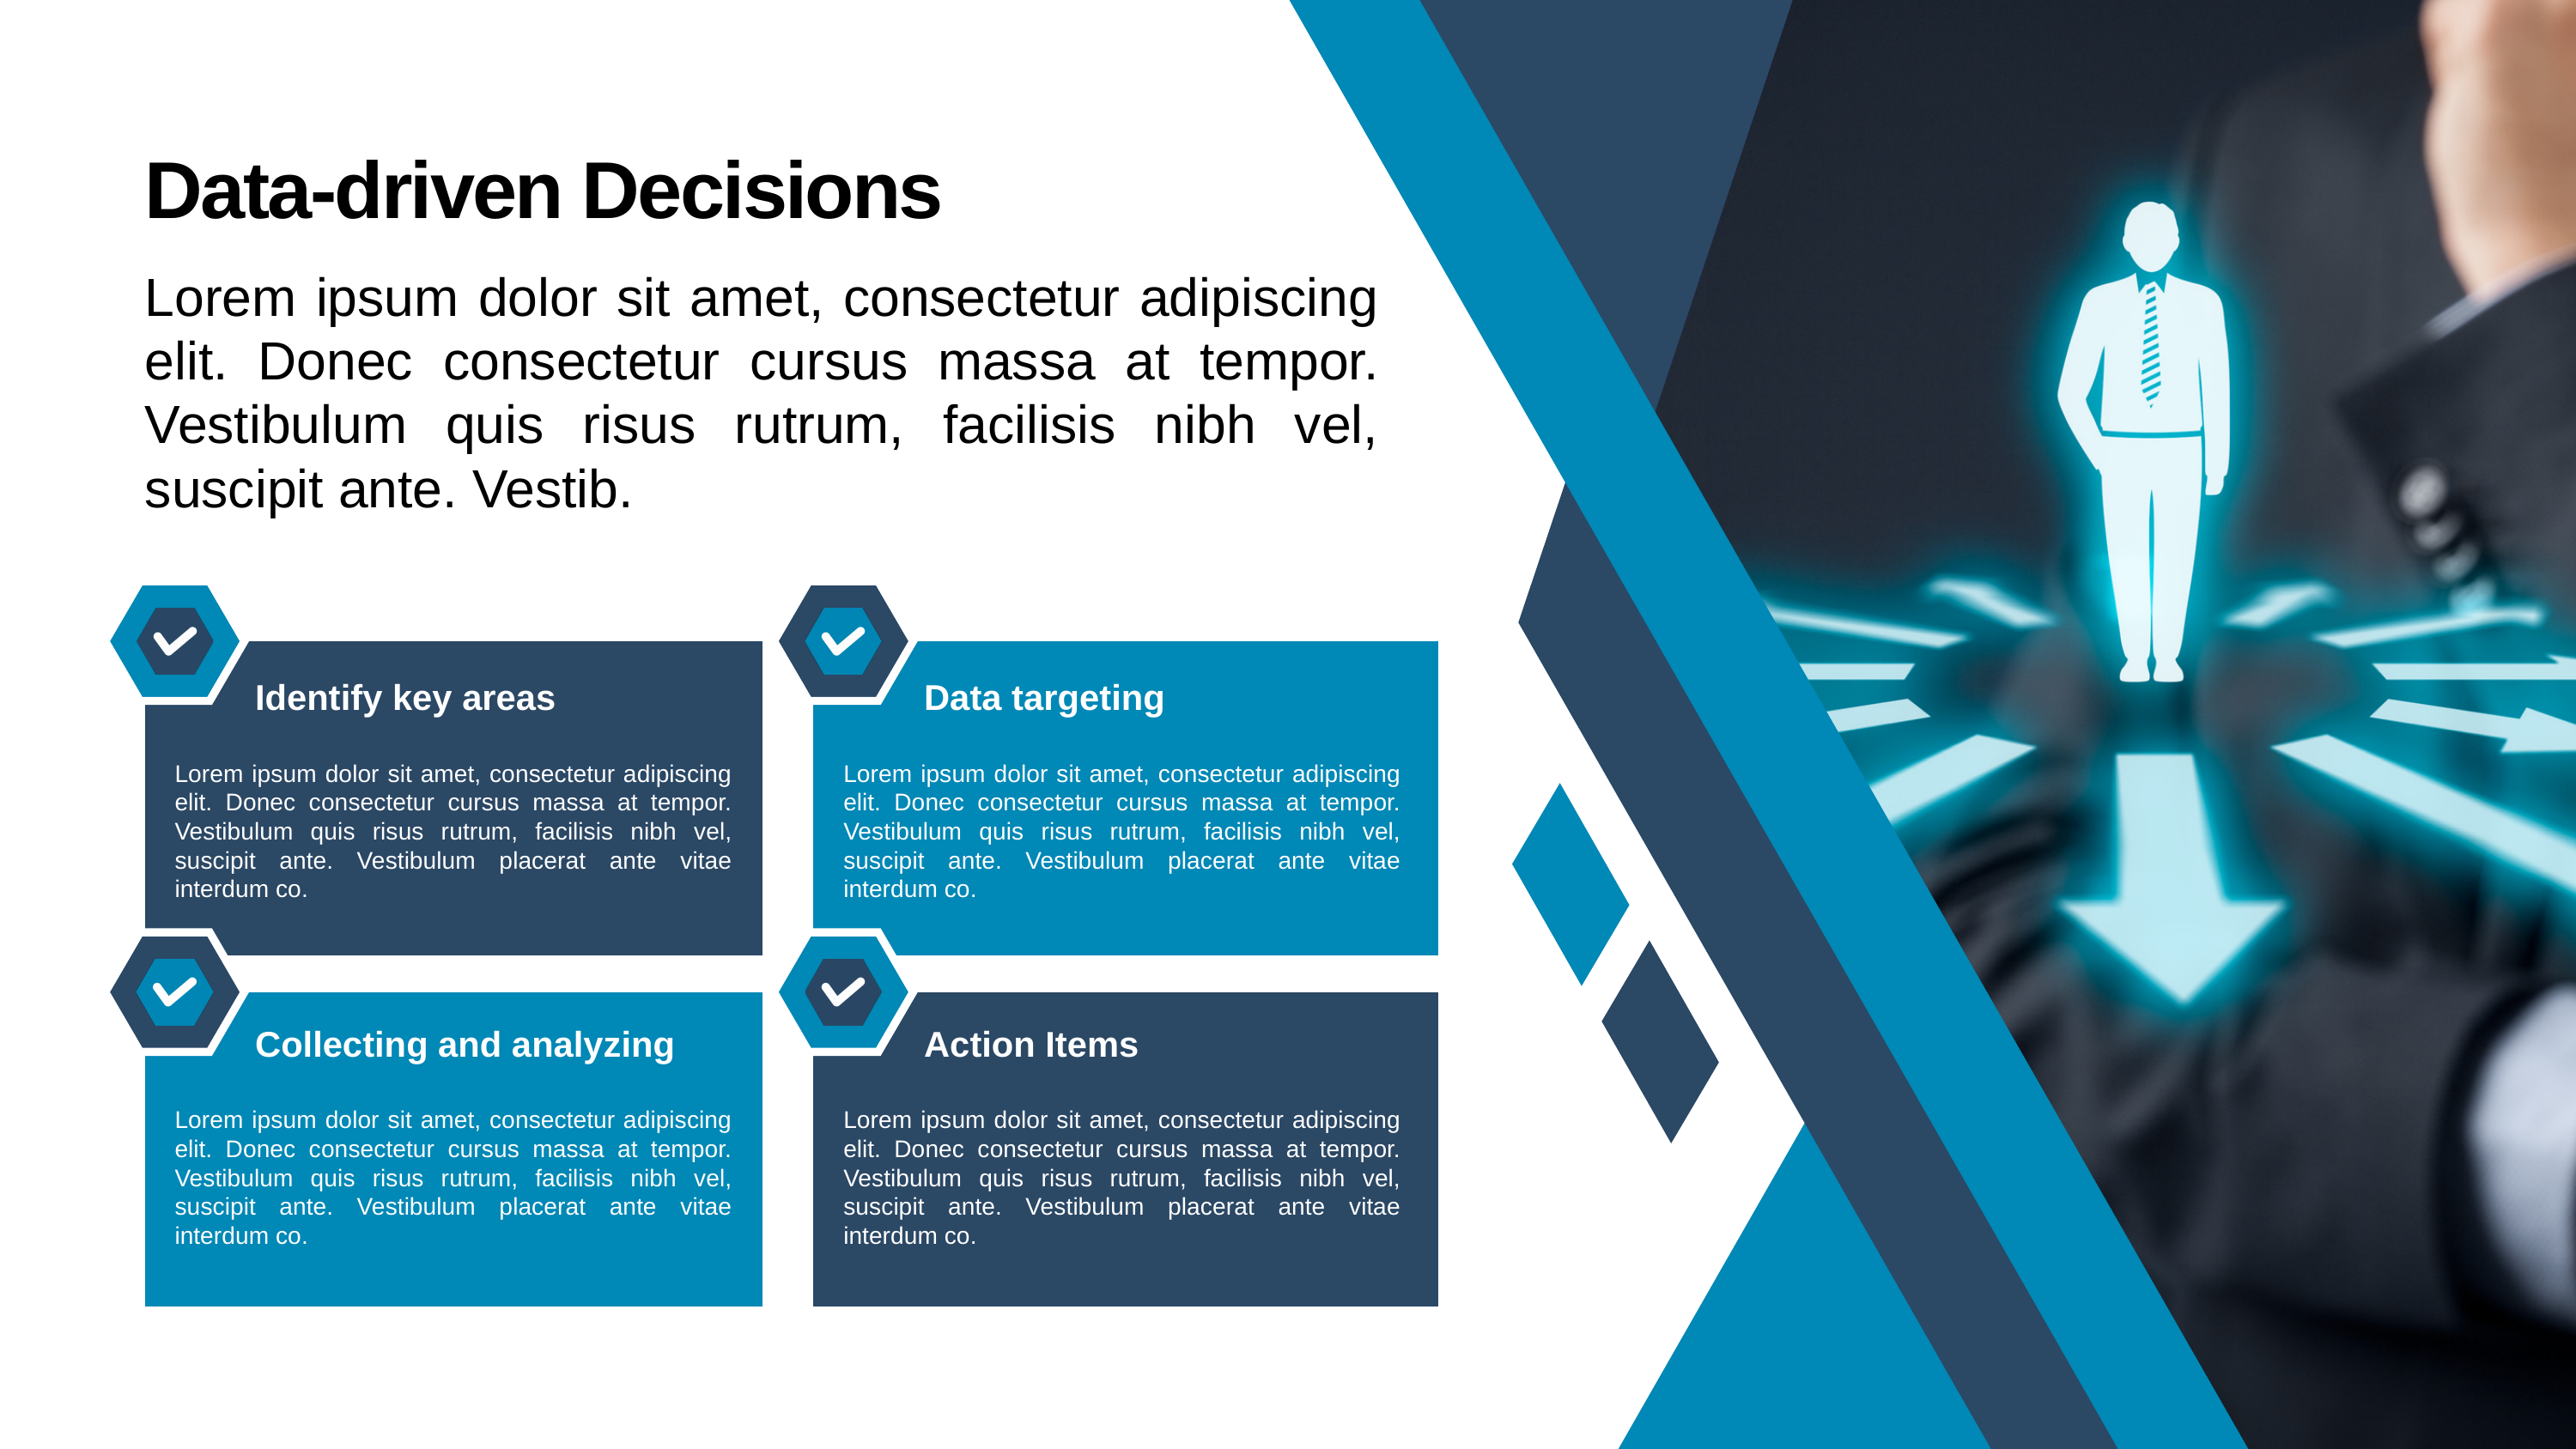

Data-driven Decisions
Lorem ipsum dolor sit amet, consectetur adipiscing elit. Donec consectetur cursus massa at tempor. Vestibulum quis risus rutrum, facilisis nibh vel, suscipit ante. Vestib.

Identify key areas
Data targeting

Lorem ipsum dolor sit amet, consectetur adipiscing elit. Donec consectetur cursus massa at tempor. Vestibulum quis risus rutrum, facilisis nibh vel, suscipit ante. Vestibulum placerat ante vitae interdum co.
Lorem ipsum dolor sit amet, consectetur adipiscing elit. Donec consectetur cursus massa at tempor. Vestibulum quis risus rutrum, facilisis nibh vel, suscipit ante. Vestibulum placerat ante vitae interdum co.

Collecting and analyzing
Action Items
Lorem ipsum dolor sit amet, consectetur adipiscing elit. Donec consectetur cursus massa at tempor. Vestibulum quis risus rutrum, facilisis nibh vel, suscipit ante. Vestibulum placerat ante vitae interdum co.
Lorem ipsum dolor sit amet, consectetur adipiscing elit. Donec consectetur cursus massa at tempor. Vestibulum quis risus rutrum, facilisis nibh vel, suscipit ante. Vestibulum placerat ante vitae interdum co.